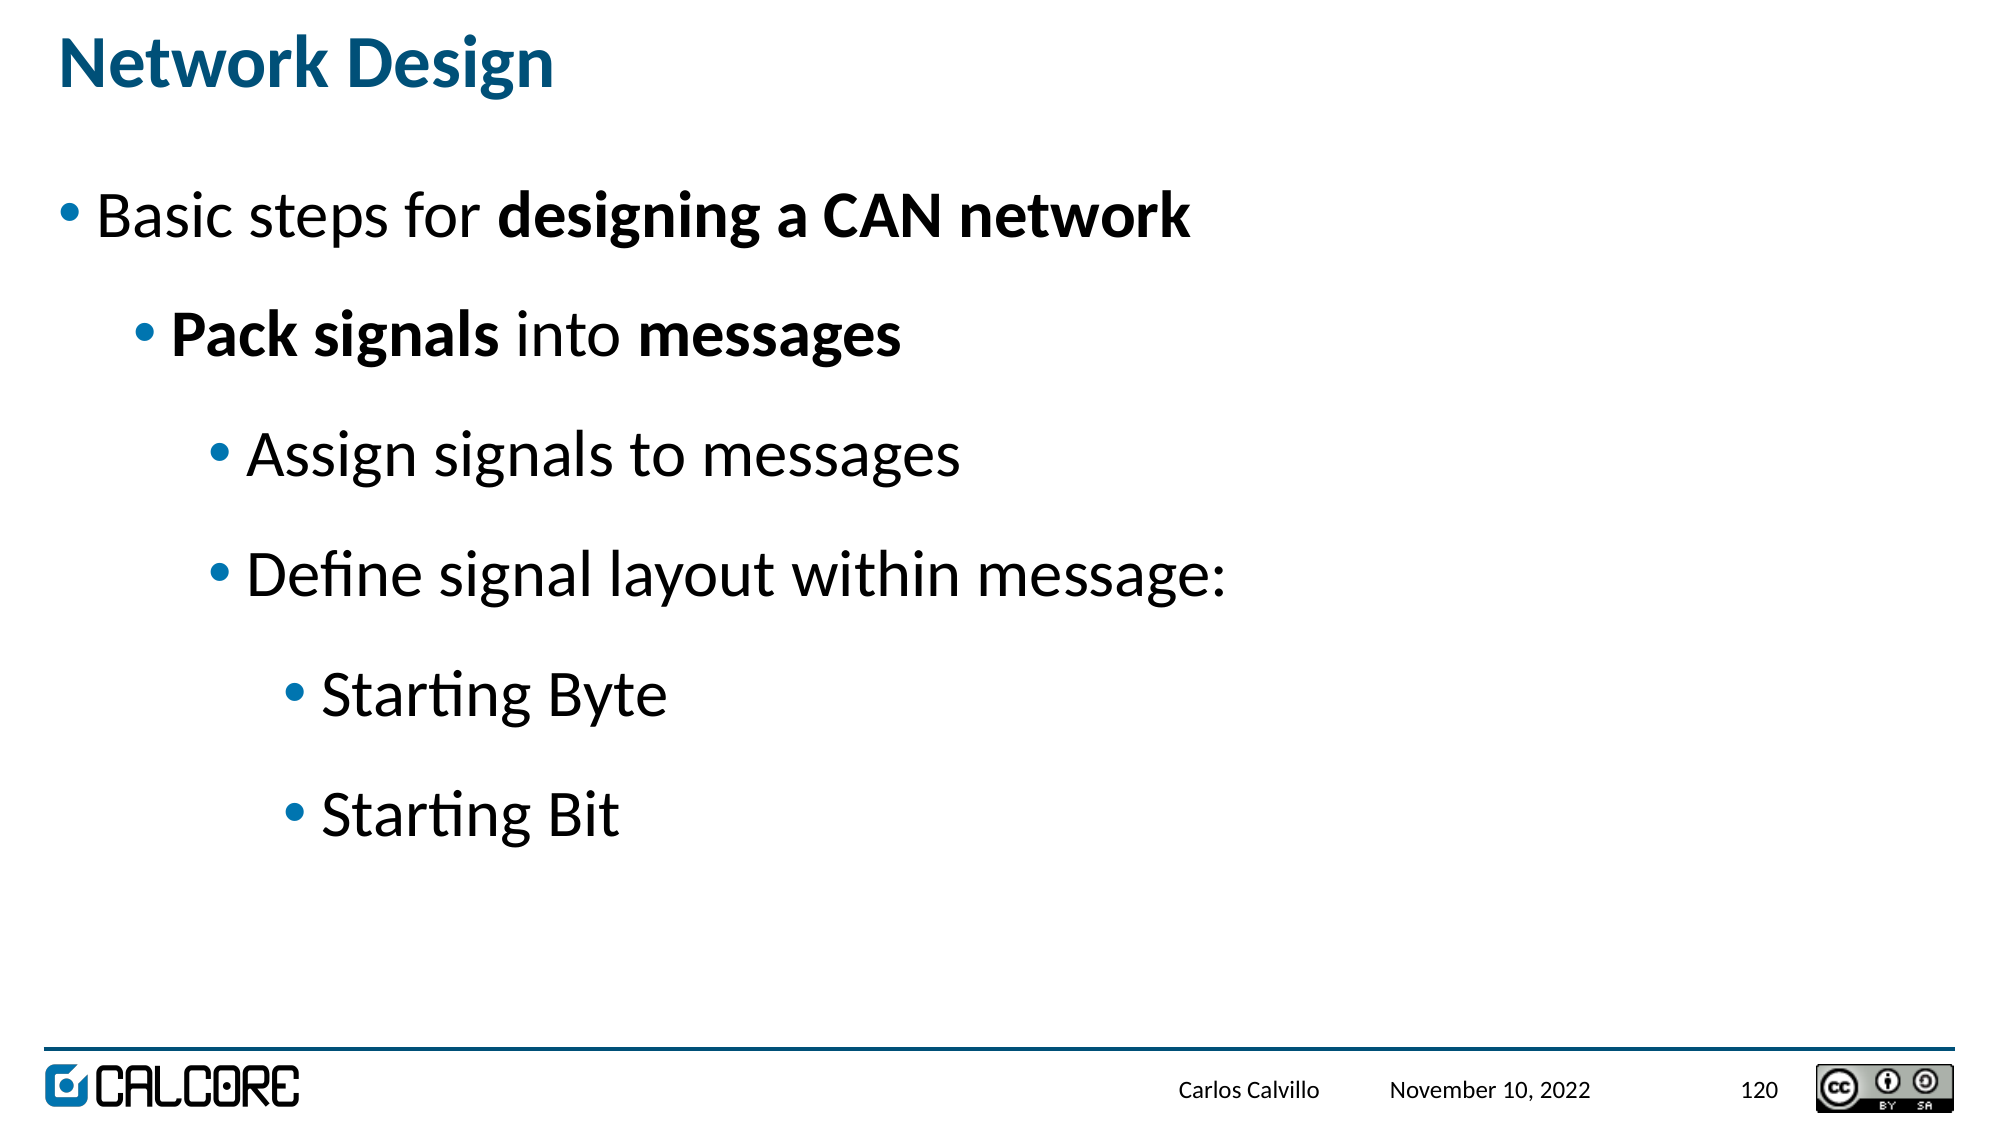

# Network Design
Basic steps for designing a CAN network
Pack signals into messages
Assign signals to messages
Define signal layout within message:
Starting Byte
Starting Bit
Carlos Calvillo
November 10, 2022
120